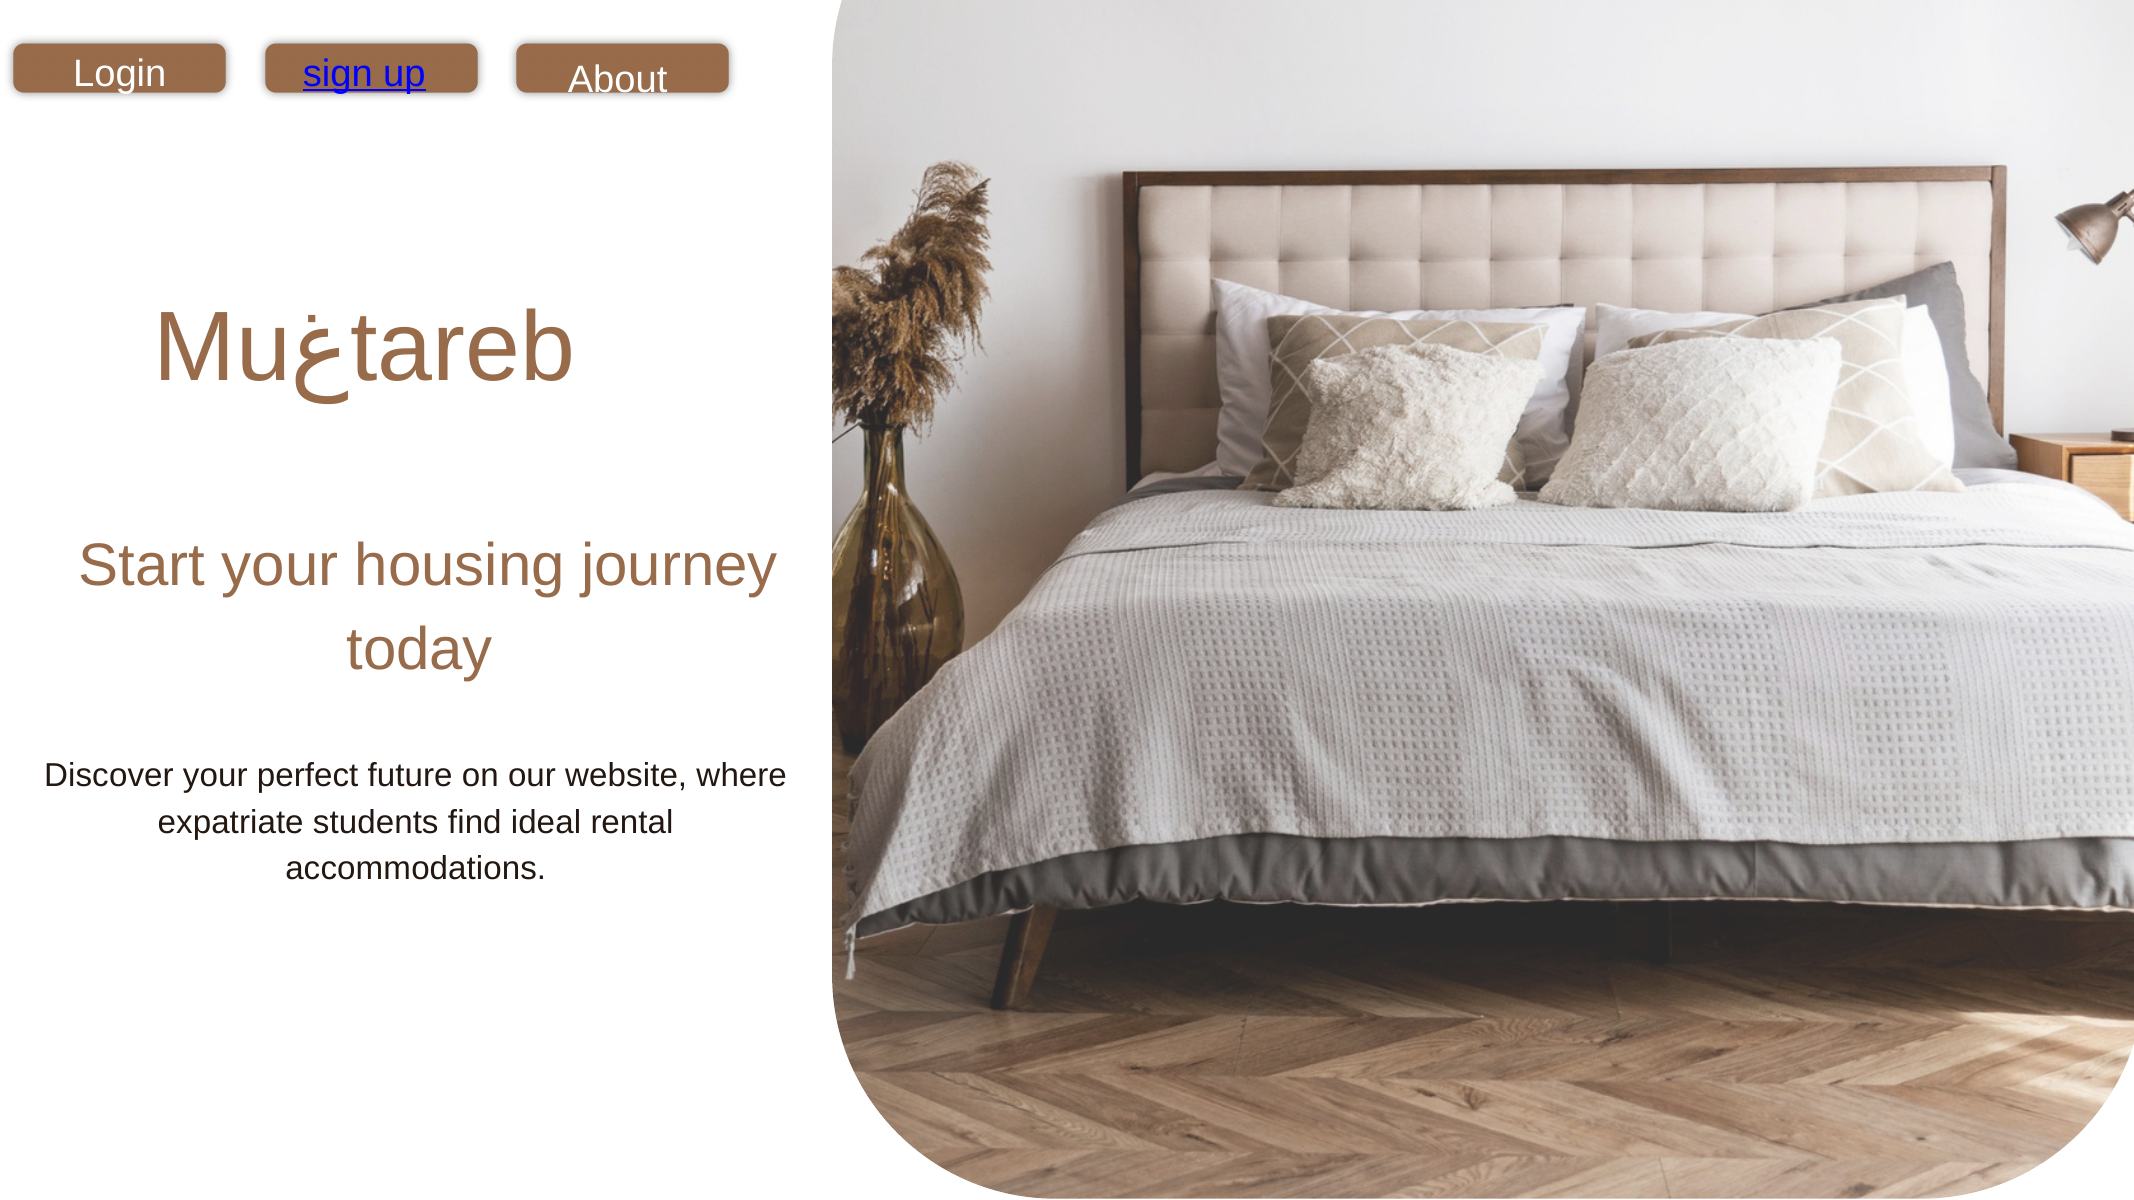

Login
sign up
About
Muغtareb
 Start your housing journey today
Discover your perfect future on our website, where expatriate students find ideal rental accommodations.